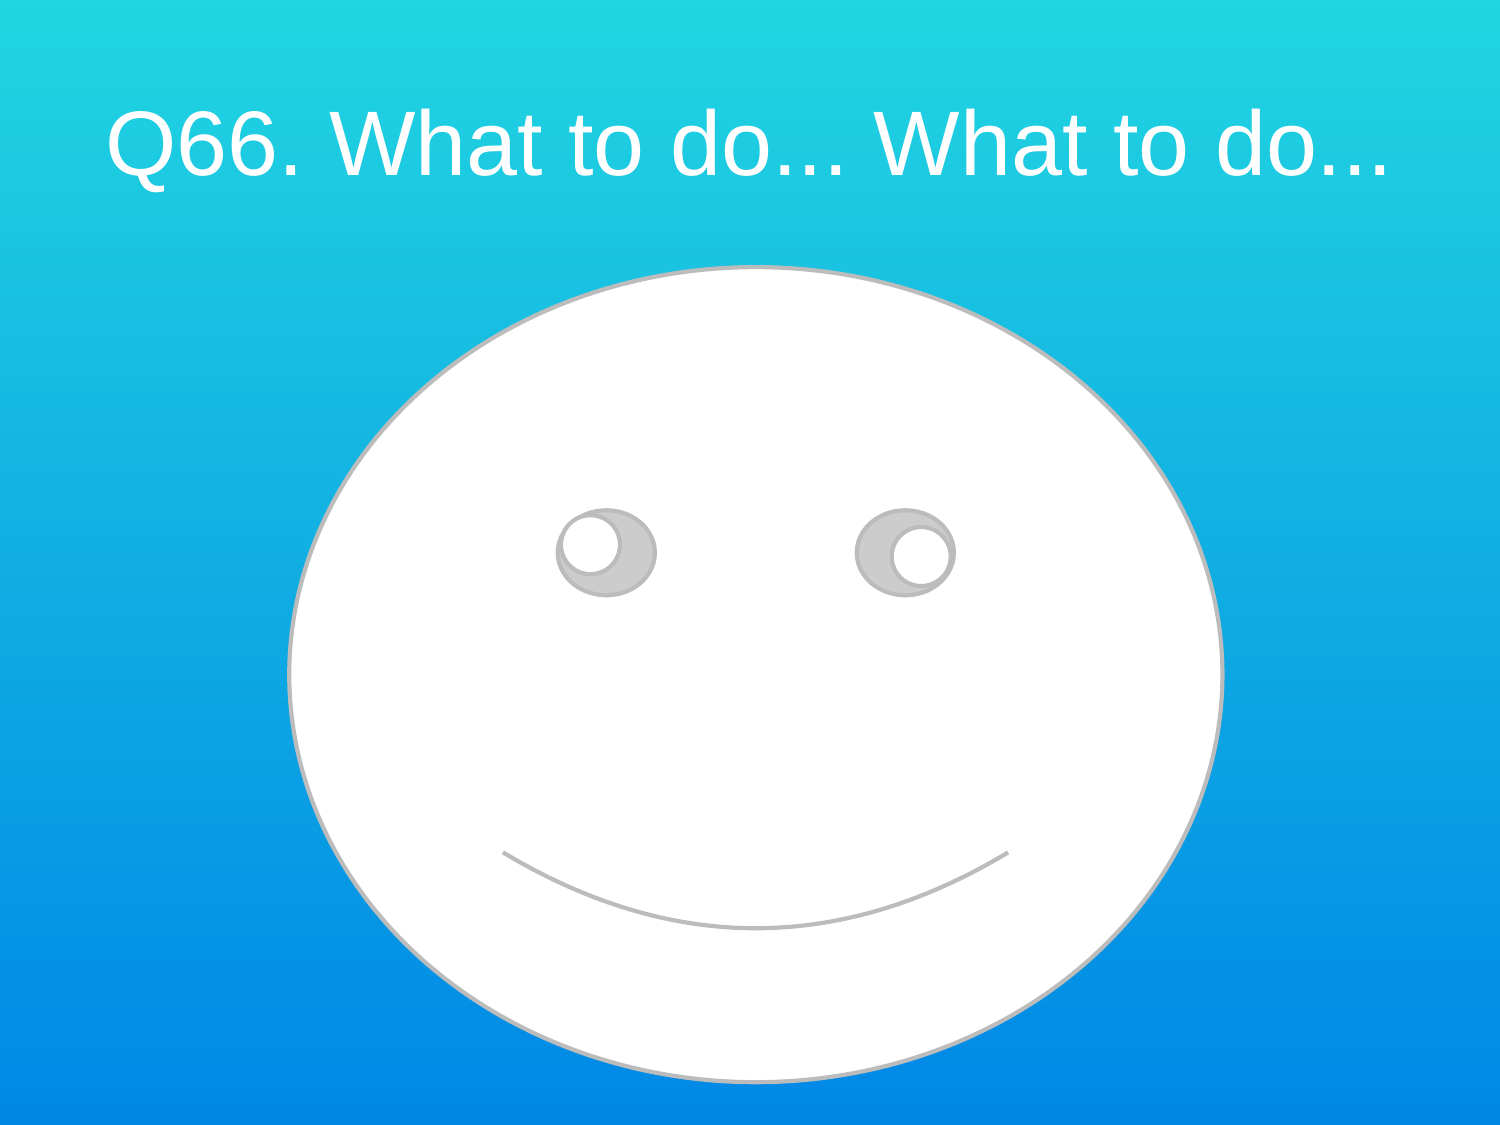

# Q66. What to do... What to do...